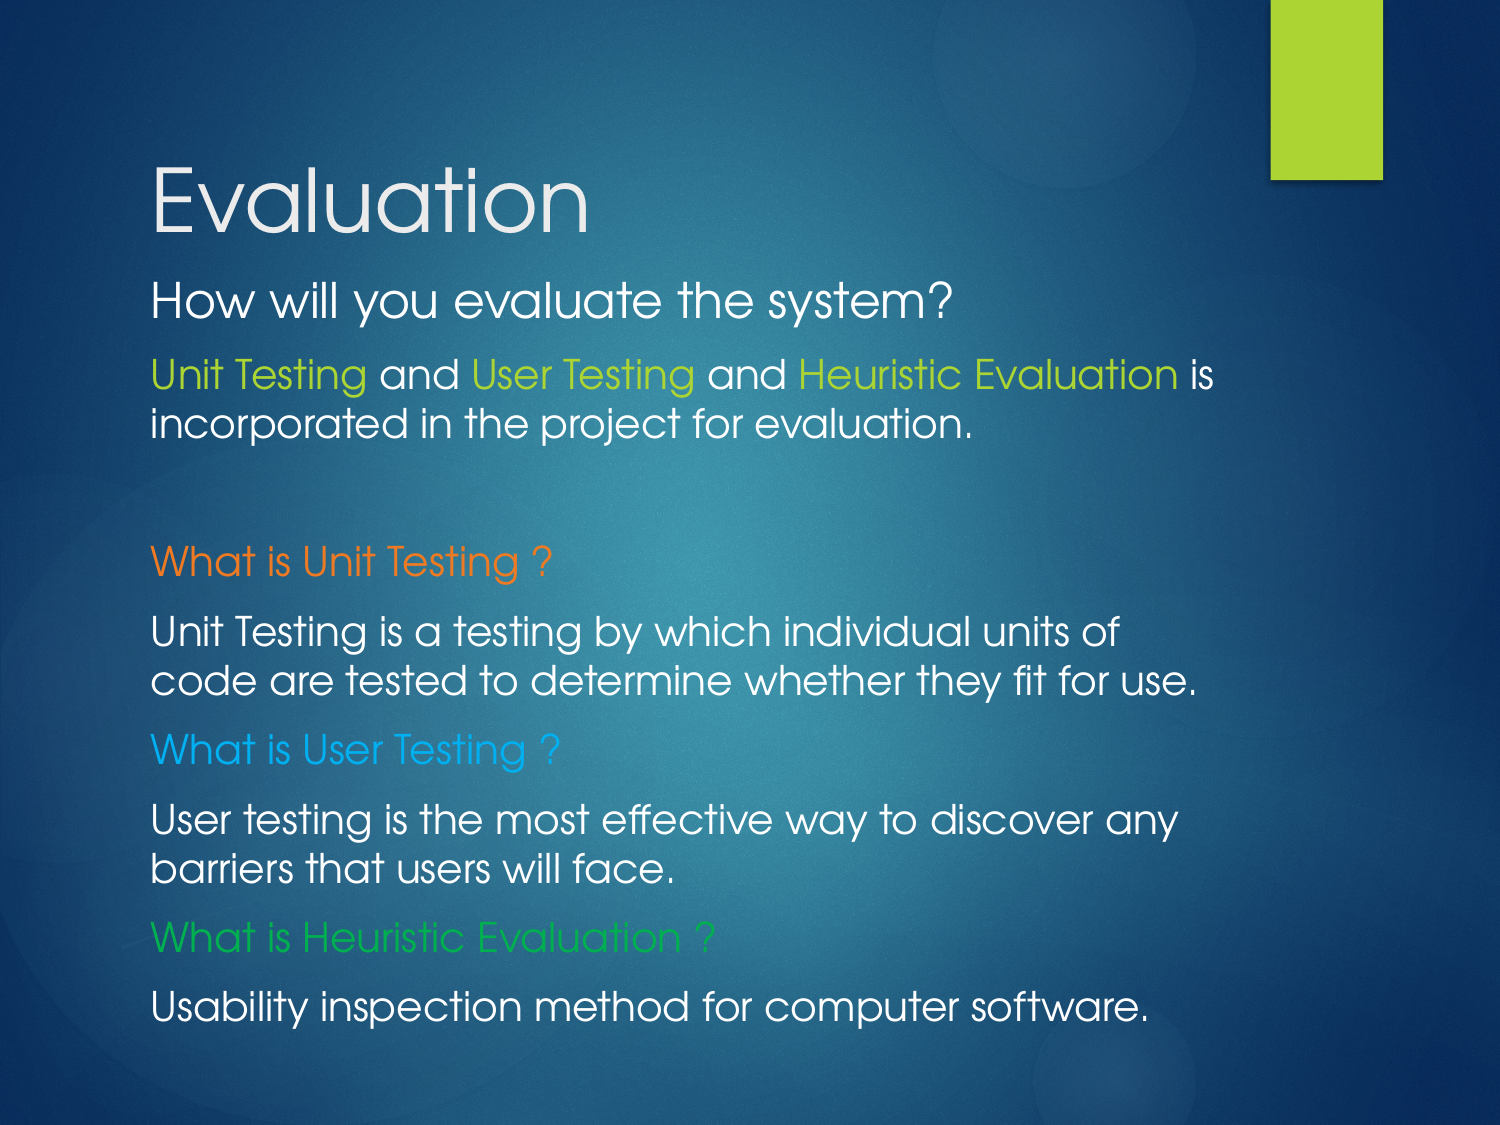

# Evaluation
How will you evaluate the system?
Unit Testing and User Testing and Heuristic Evaluation is incorporated in the project for evaluation.

What is Unit Testing ?
Unit Testing is a testing by which individual units of code are tested to determine whether they fit for use.
What is User Testing ?
User testing is the most effective way to discover any barriers that users will face.
What is Heuristic Evaluation ?
Usability inspection method for computer software.